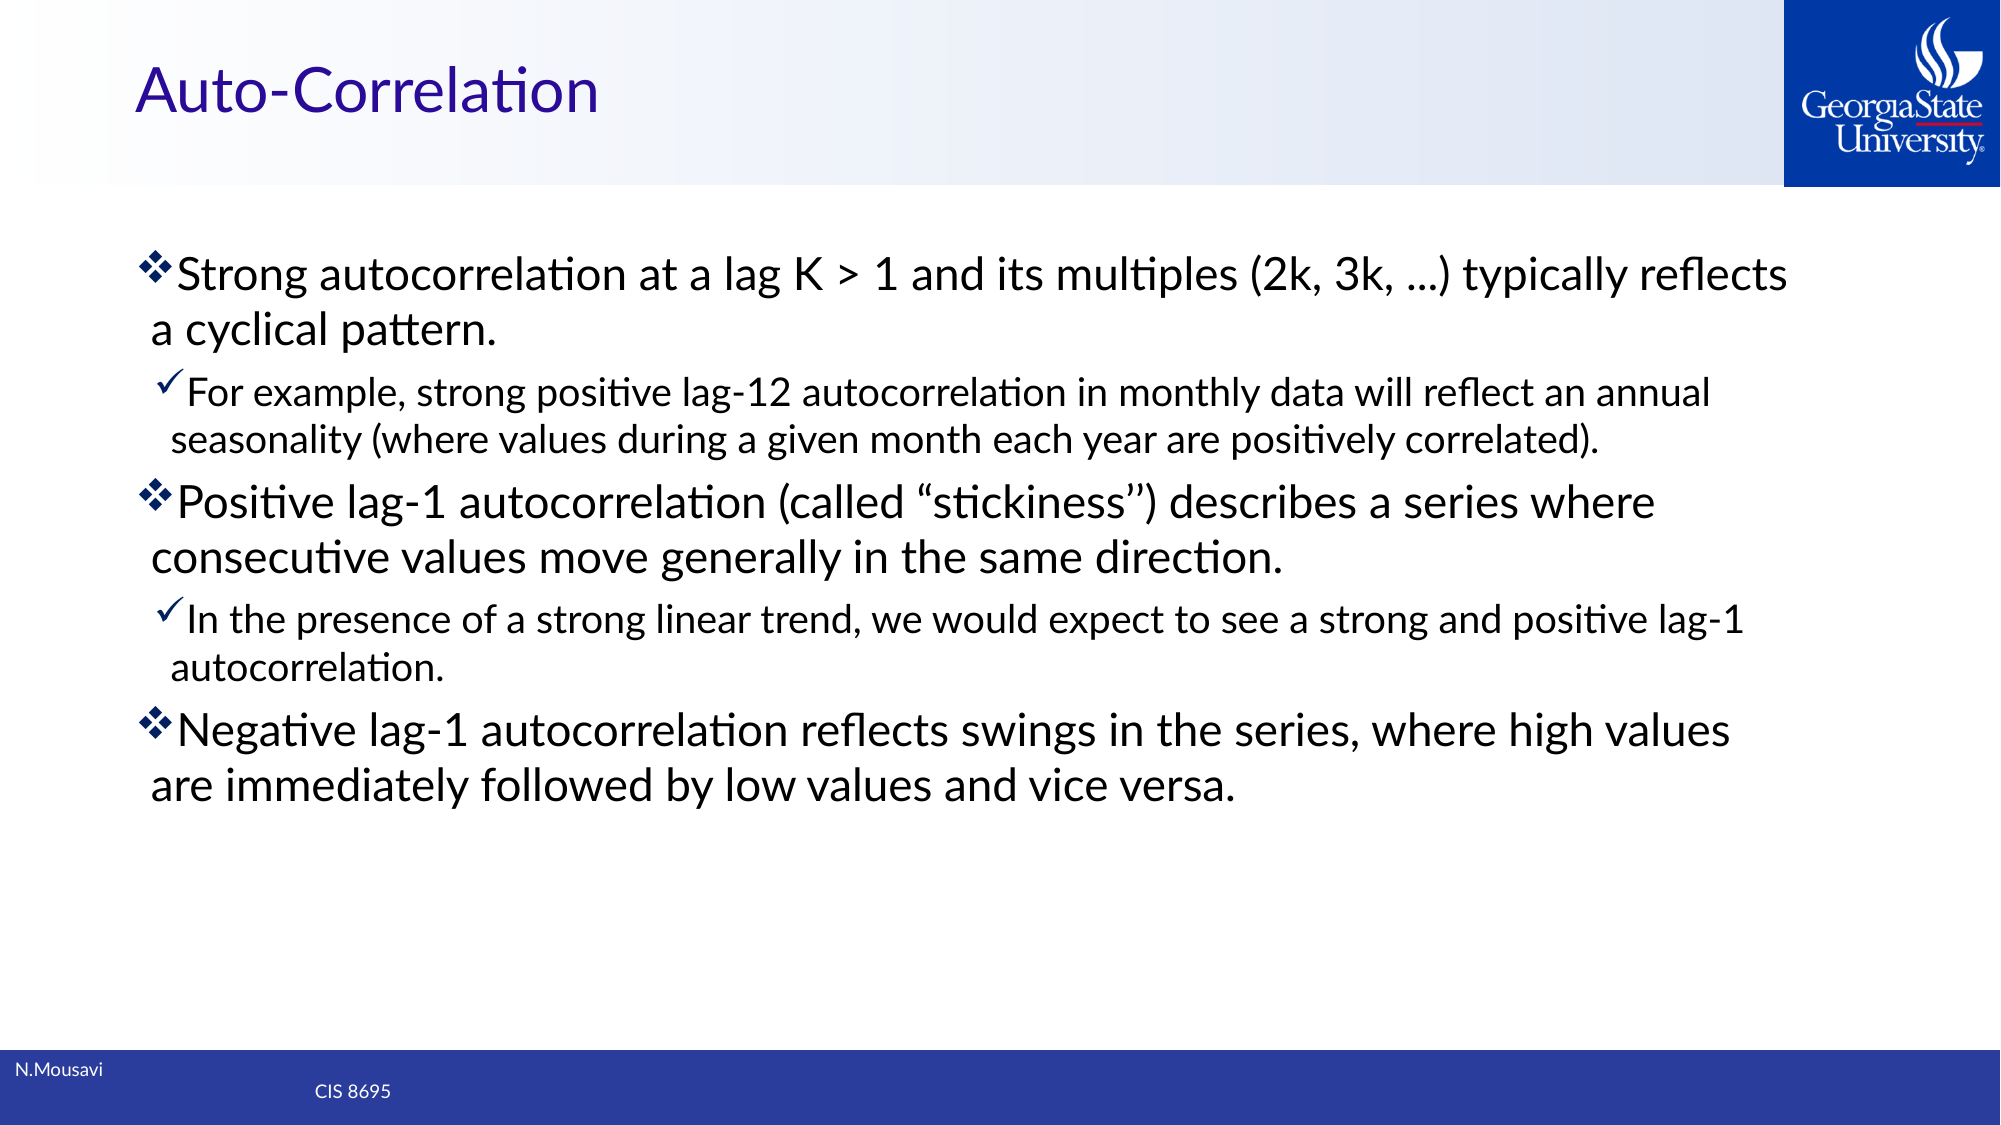

# Auto-Correlation
Strong autocorrelation at a lag K > 1 and its multiples (2k, 3k, ...) typically reflects a cyclical pattern.
For example, strong positive lag-12 autocorrelation in monthly data will reflect an annual seasonality (where values during a given month each year are positively correlated).
Positive lag-1 autocorrelation (called “stickiness’’) describes a series where consecutive values move generally in the same direction.
In the presence of a strong linear trend, we would expect to see a strong and positive lag-1 autocorrelation.
Negative lag-1 autocorrelation reflects swings in the series, where high values are immediately followed by low values and vice versa.